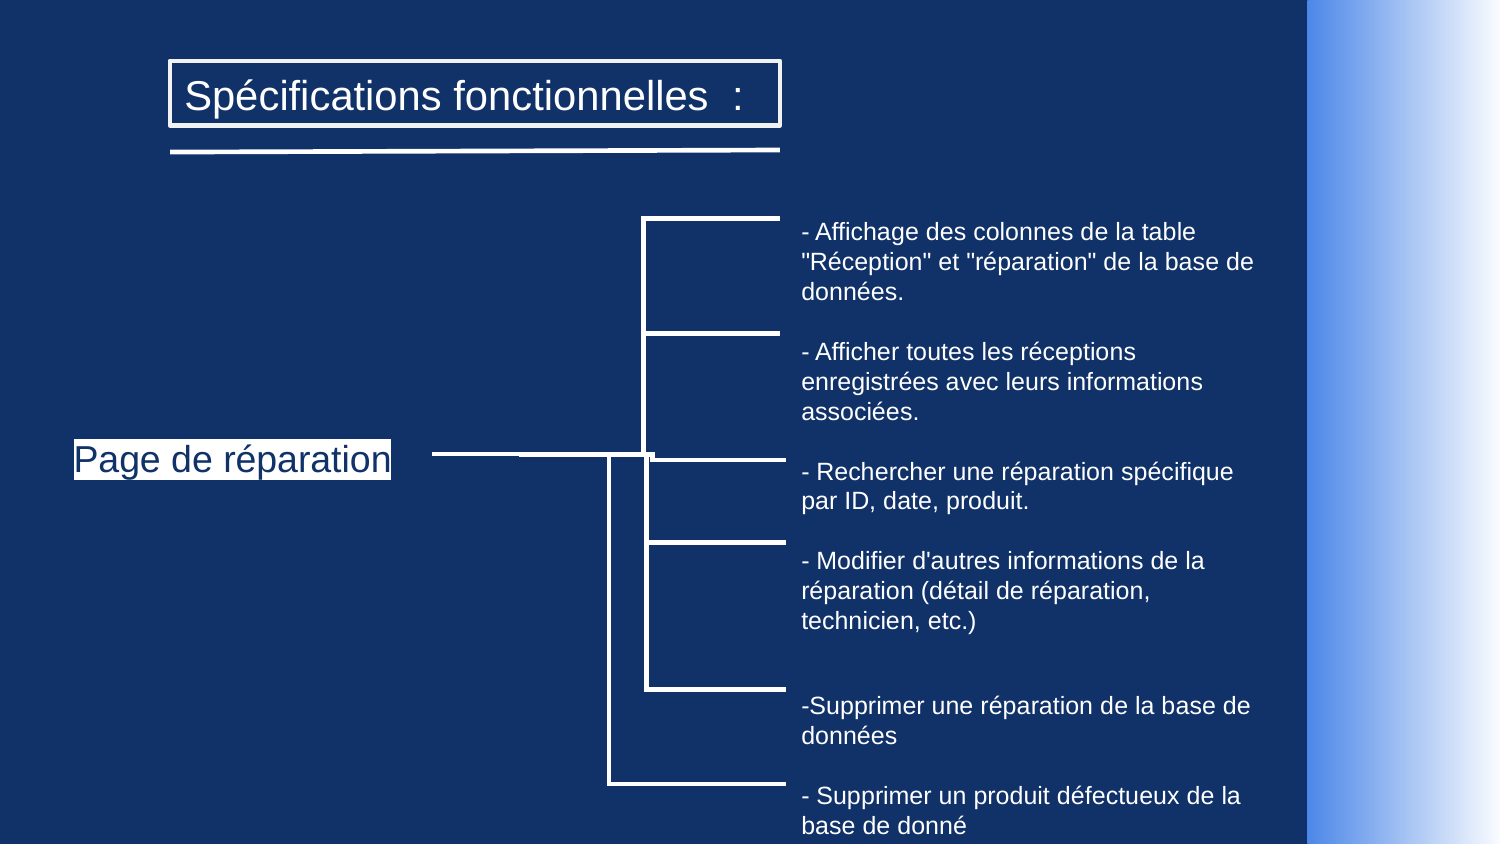

Spécifications fonctionnelles  :
Page de réparation
- Affichage des colonnes de la table "Réception" et "réparation" de la base de données.
- Afficher toutes les réceptions enregistrées avec leurs informations associées.
- Rechercher une réparation spécifique par ID, date, produit.
- Modifier d'autres informations de la réparation (détail de réparation, technicien, etc.)
-Supprimer une réparation de la base de données
- Supprimer un produit défectueux de la base de donné